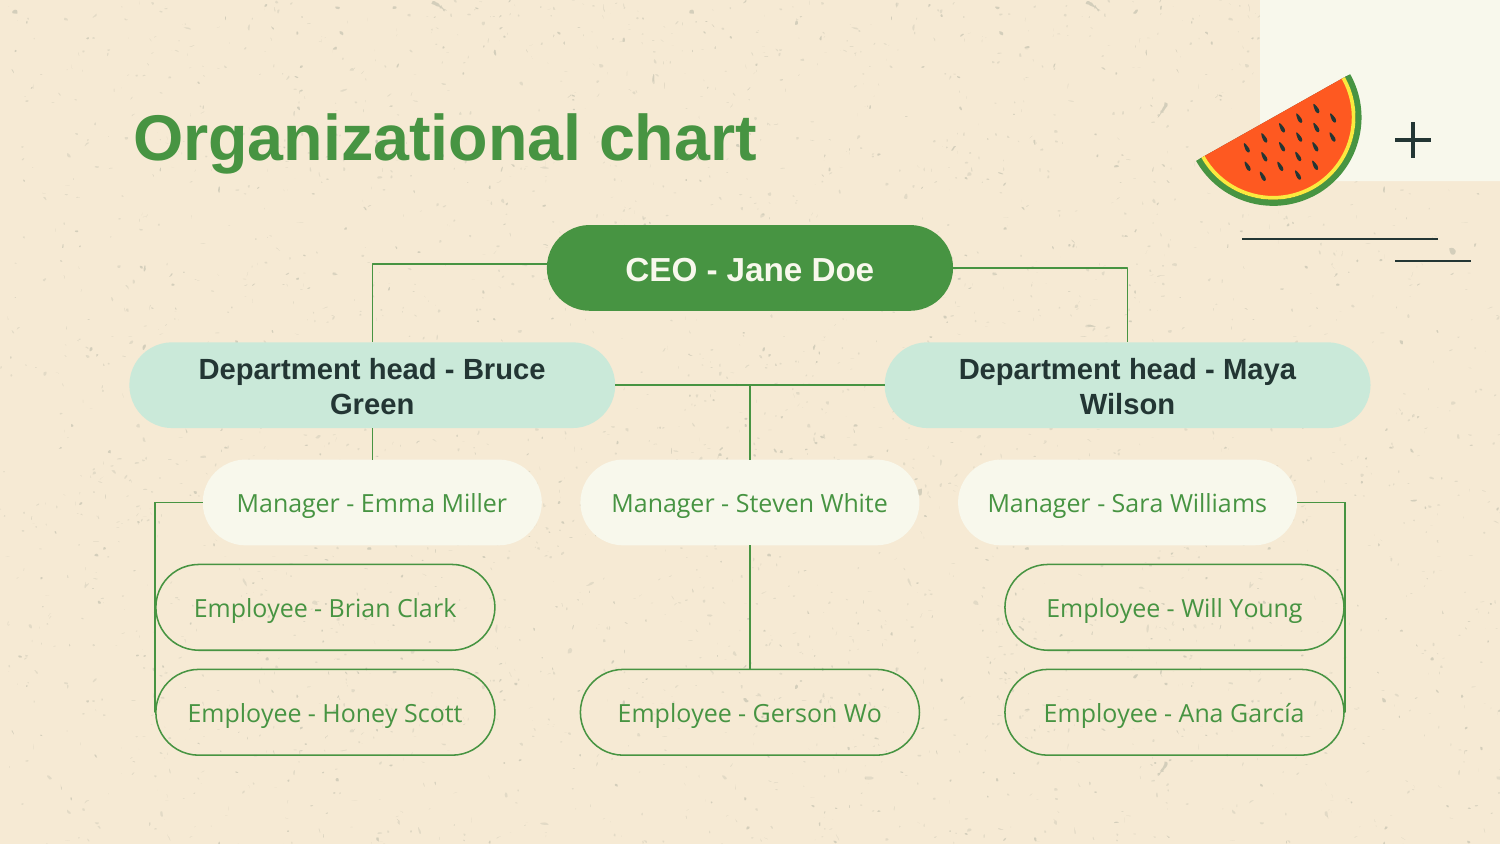

# Organizational chart

CEO - Jane Doe
Department head - Bruce Green
Department head - Maya Wilson
Manager - Emma Miller
Manager - Sara Williams
Manager - Steven White
Employee - Brian Clark
Employee - Will Young
Employee - Honey Scott
Employee - Gerson Wo
Employee - Ana García